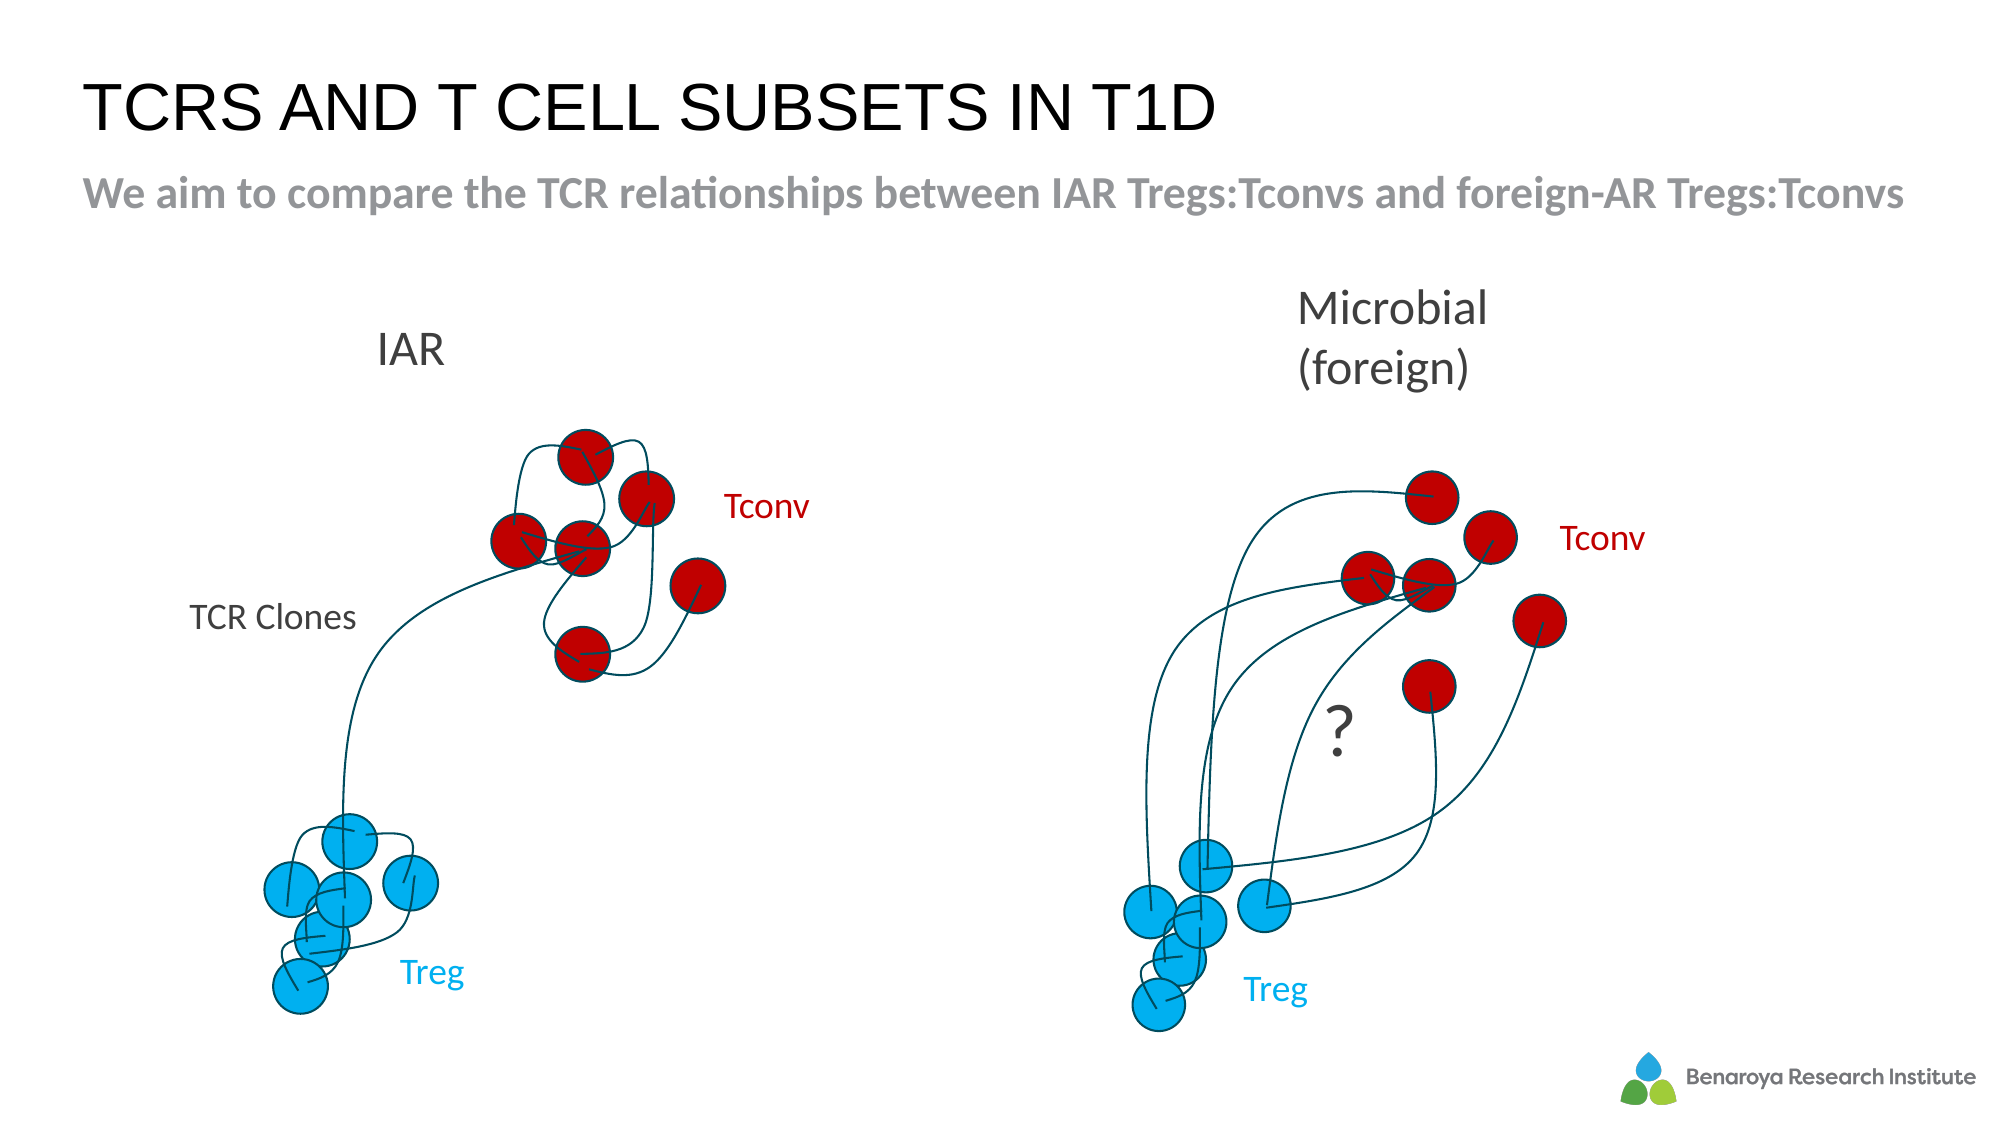

# Tcrs and t cell subsets in t1d
We aim to compare the TCR relationships between IAR Tregs:Tconvs and foreign-AR Tregs:Tconvs
Microbial (foreign)
IAR

?

Tconv

Tconv

TCR Clones

Treg

Treg